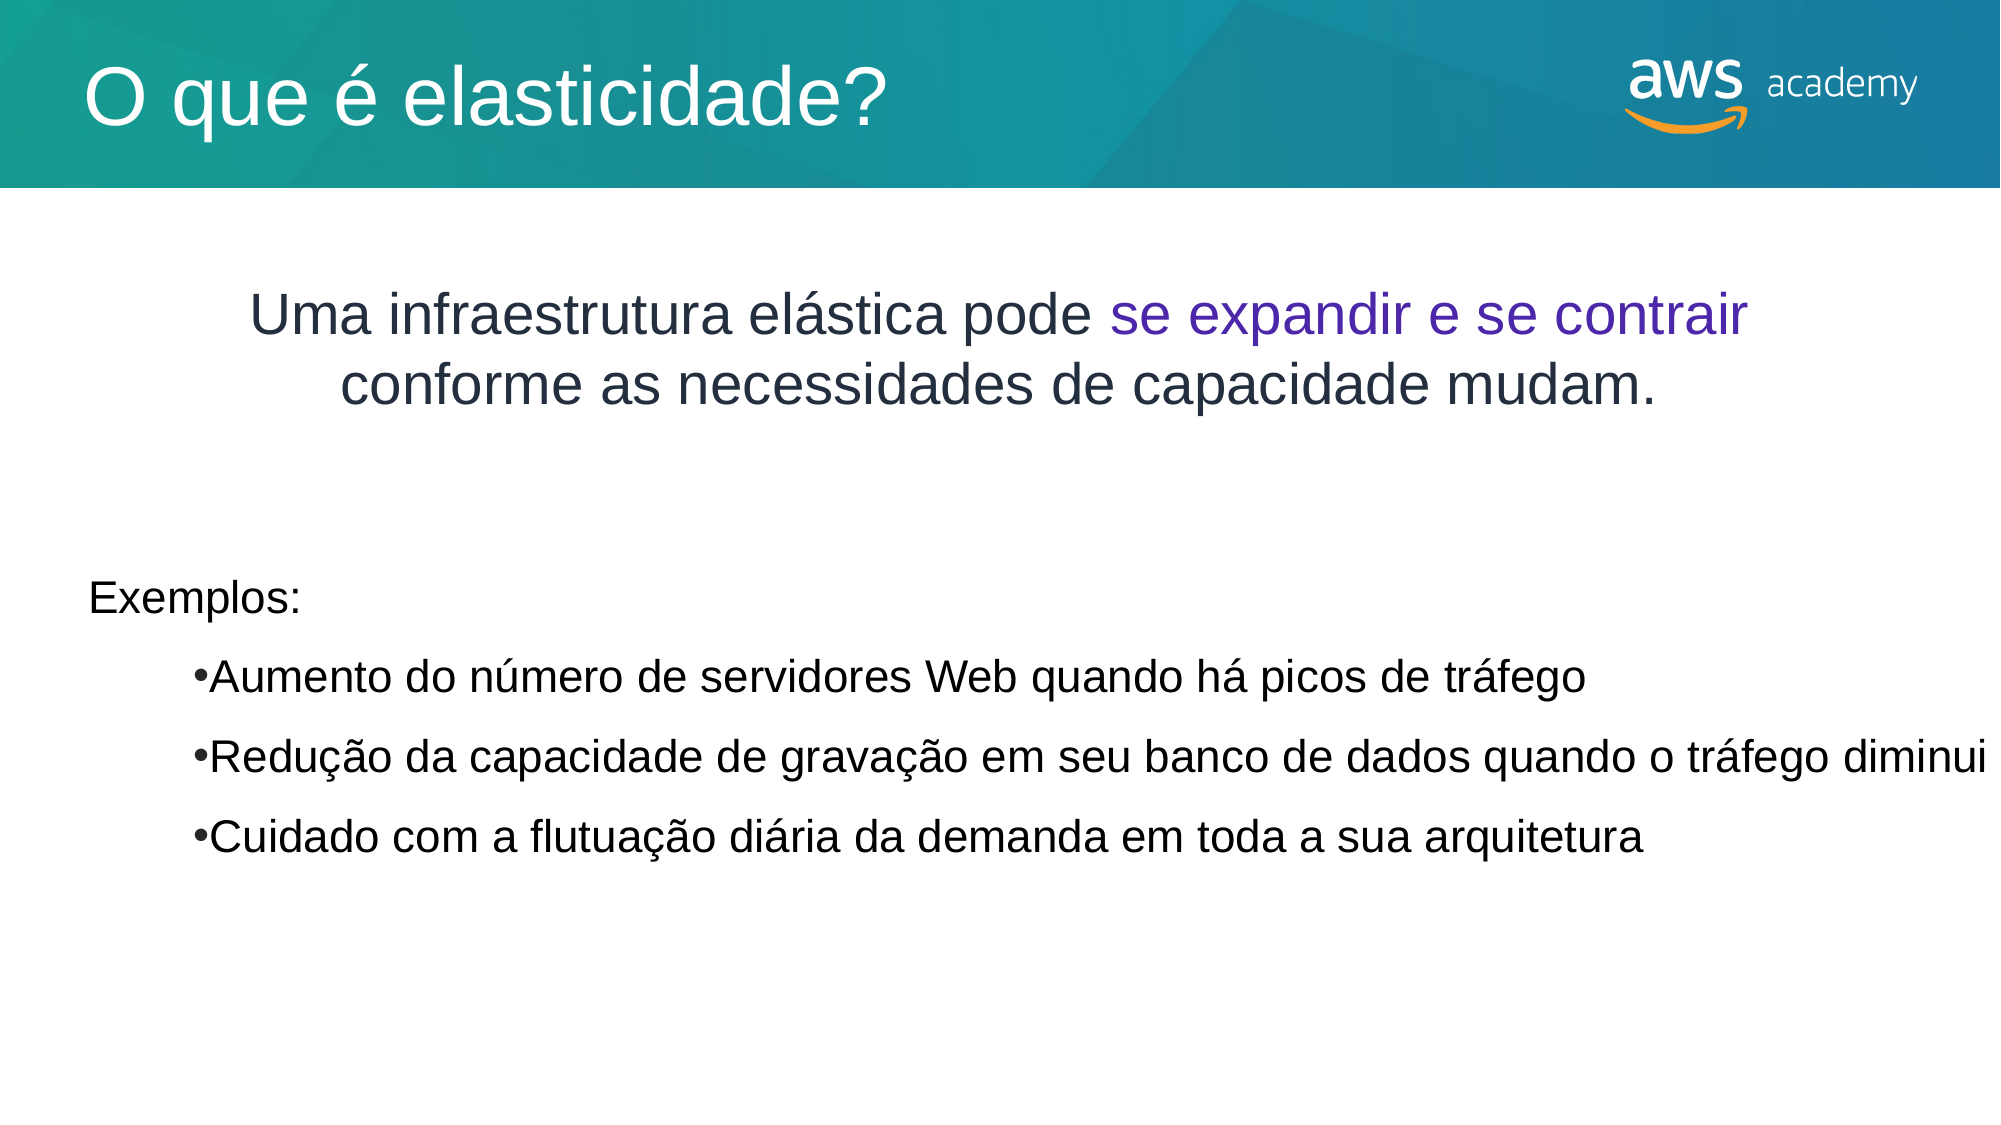

# O que é elasticidade?
Uma infraestrutura elástica pode se expandir e se contrair conforme as necessidades de capacidade mudam.
Exemplos:
Aumento do número de servidores Web quando há picos de tráfego
Redução da capacidade de gravação em seu banco de dados quando o tráfego diminui
Cuidado com a flutuação diária da demanda em toda a sua arquitetura